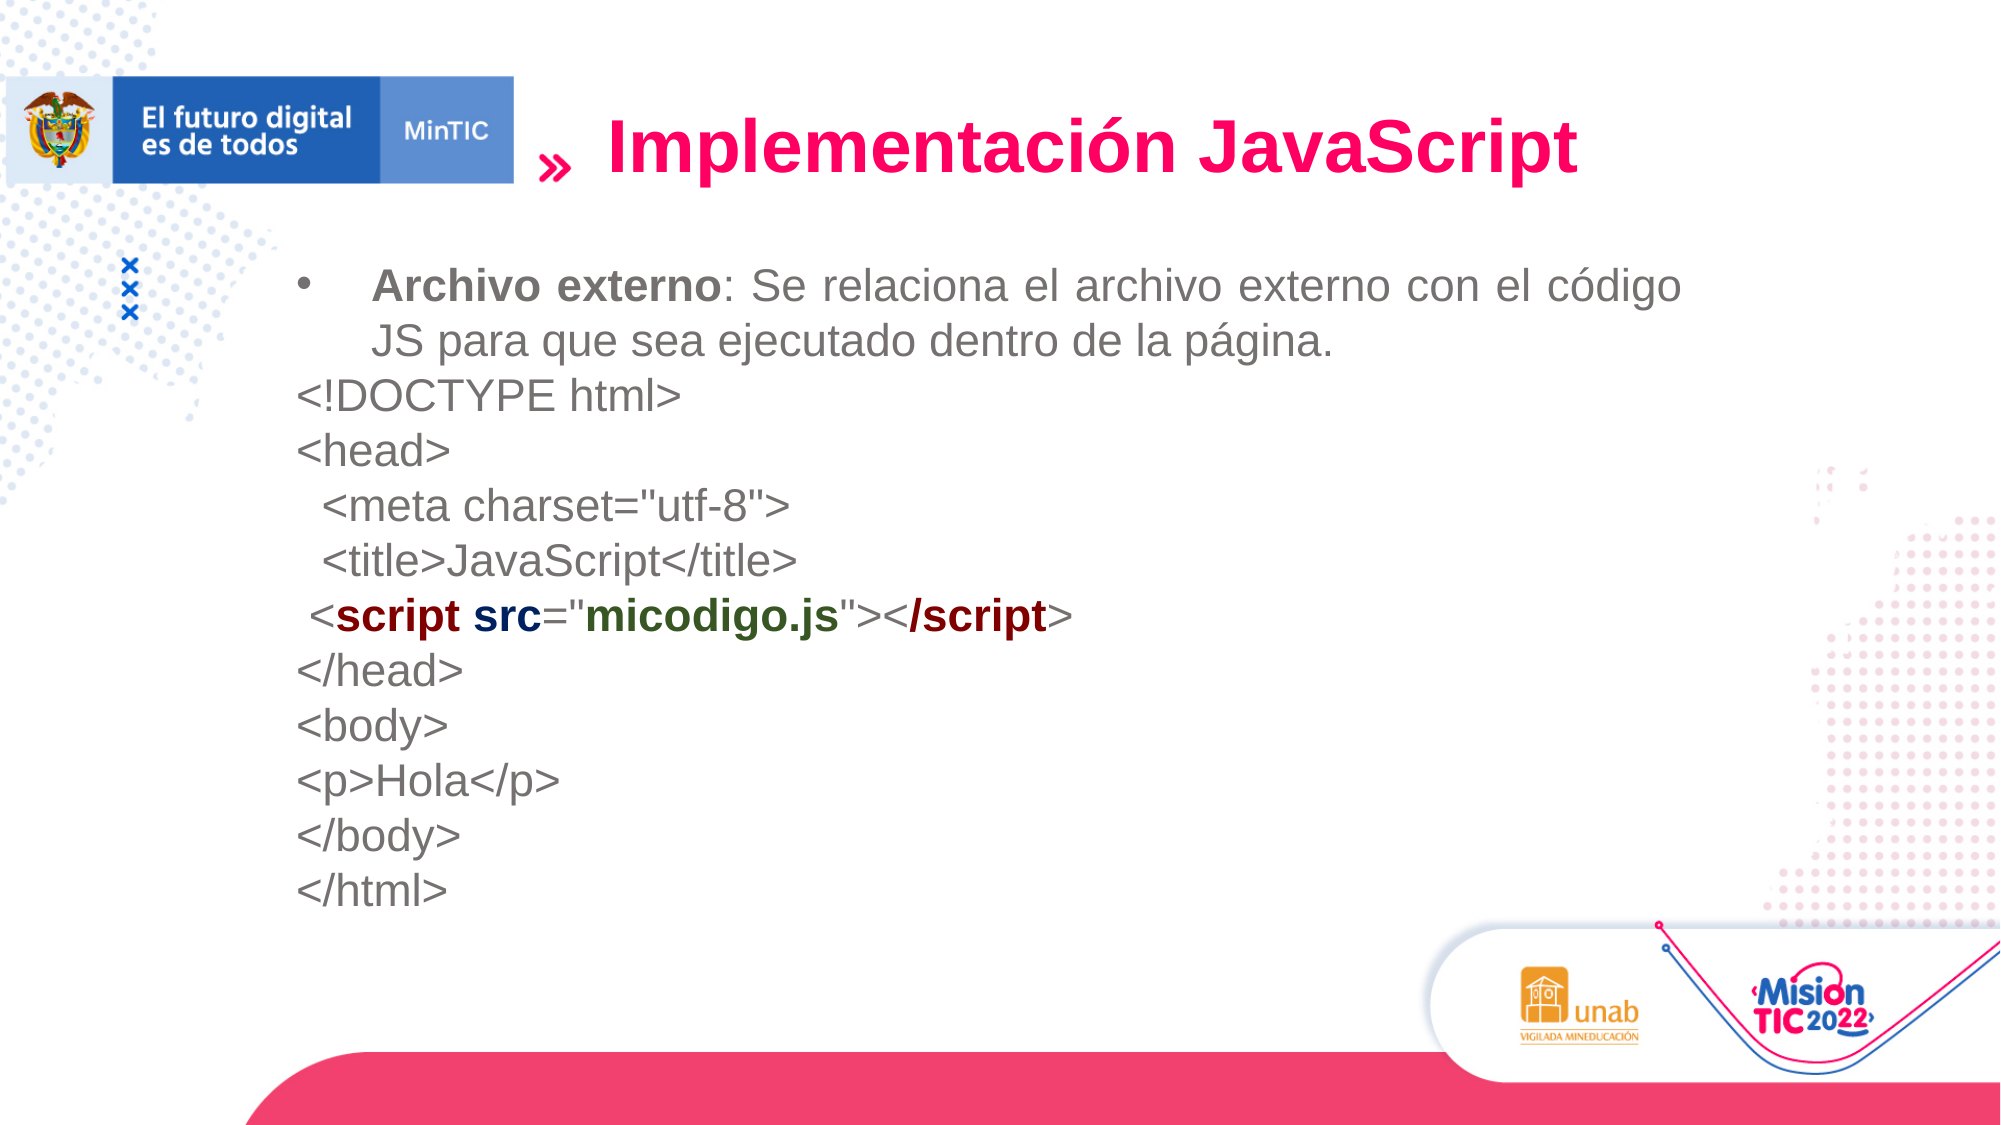

Implementación JavaScript
Archivo externo: Se relaciona el archivo externo con el código JS para que sea ejecutado dentro de la página.
<!DOCTYPE html>
<head>
  <meta charset="utf-8">
  <title>JavaScript</title>
 <script src="micodigo.js"></script>
</head>
<body>
<p>Hola</p>
</body>
</html>